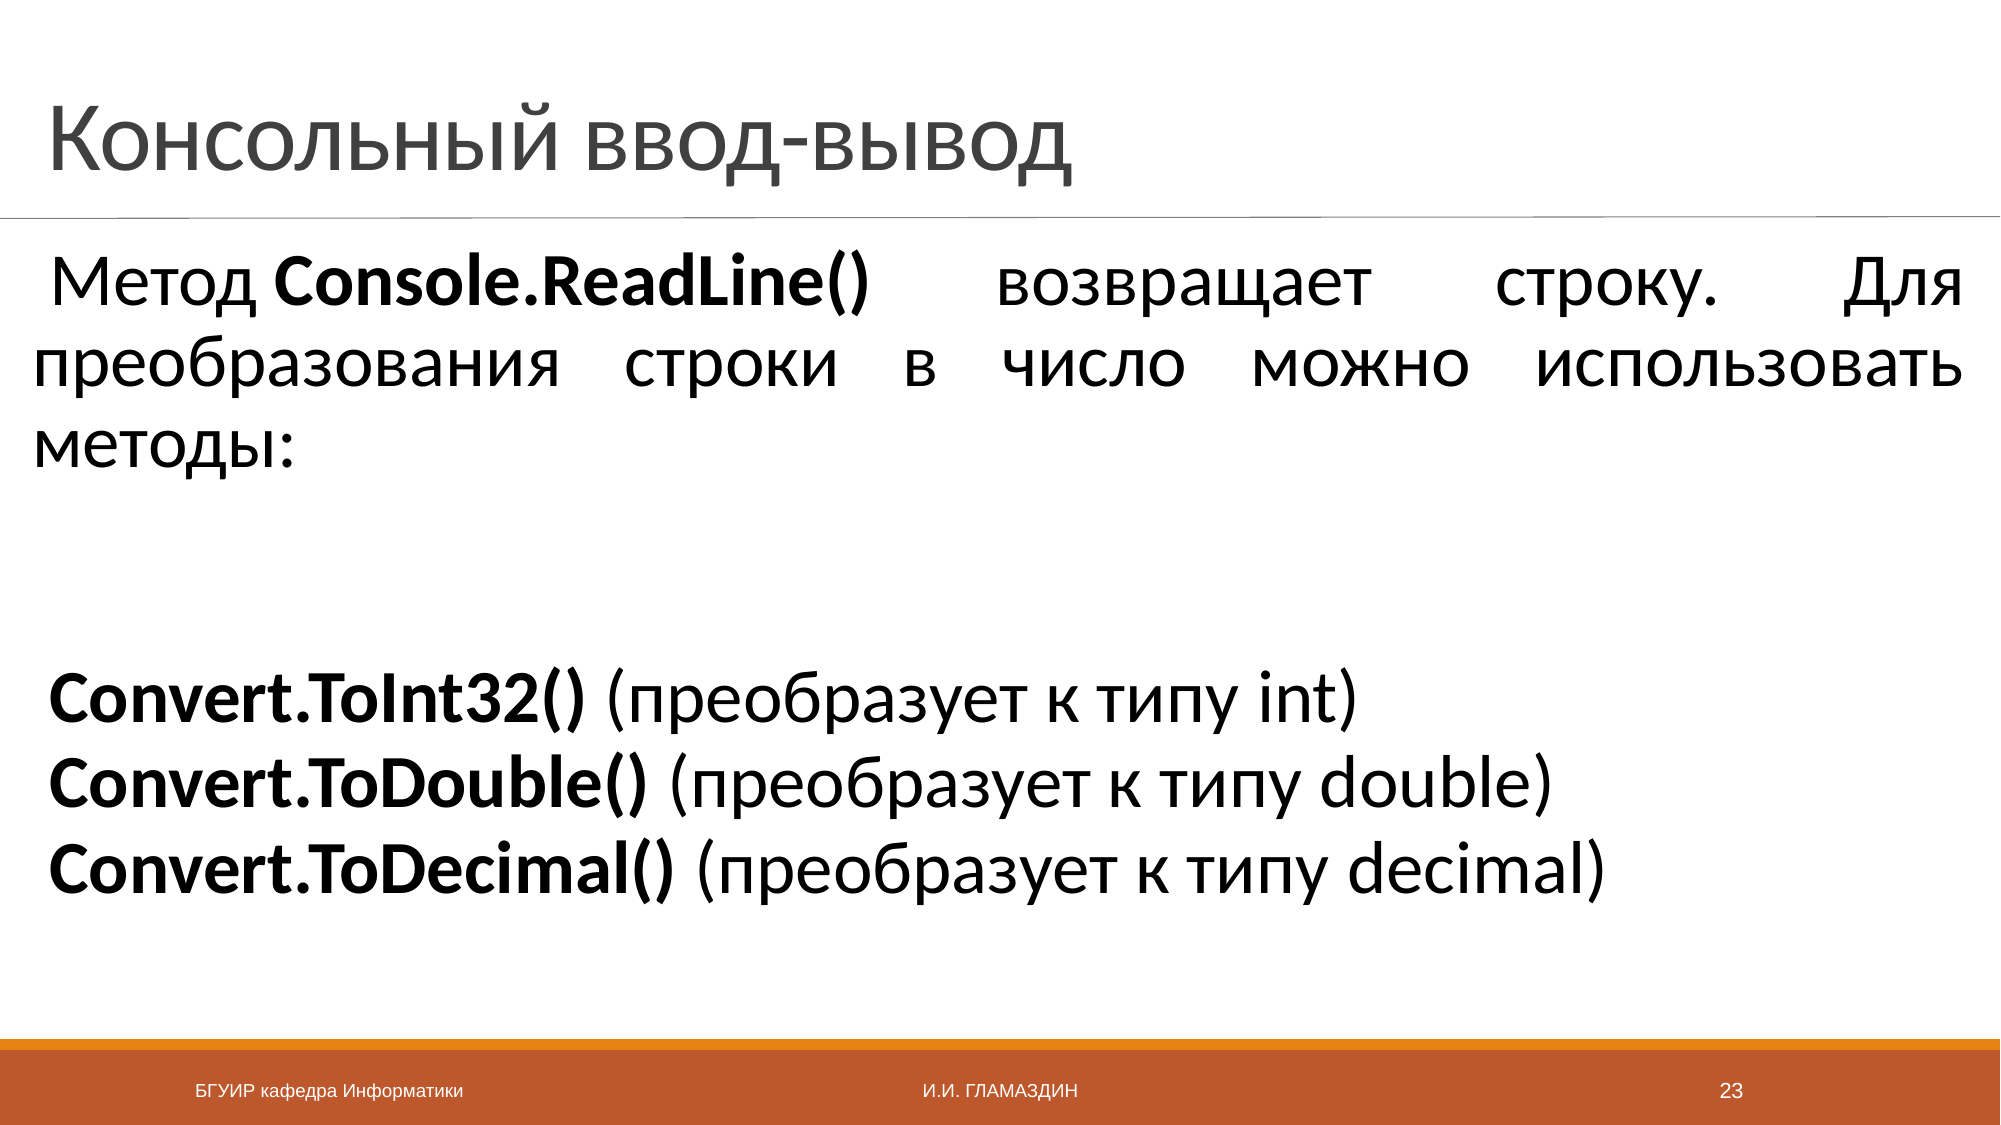

# Консольный ввод-вывод
Метод Console.ReadLine() возвращает строку. Для преобразования строки в число можно использовать методы:

Convert.ToInt32() (преобразует к типу int)
Convert.ToDouble() (преобразует к типу double)
Convert.ToDecimal() (преобразует к типу decimal)

БГУИР кафедра Информатики
И.И. Гламаздин
23